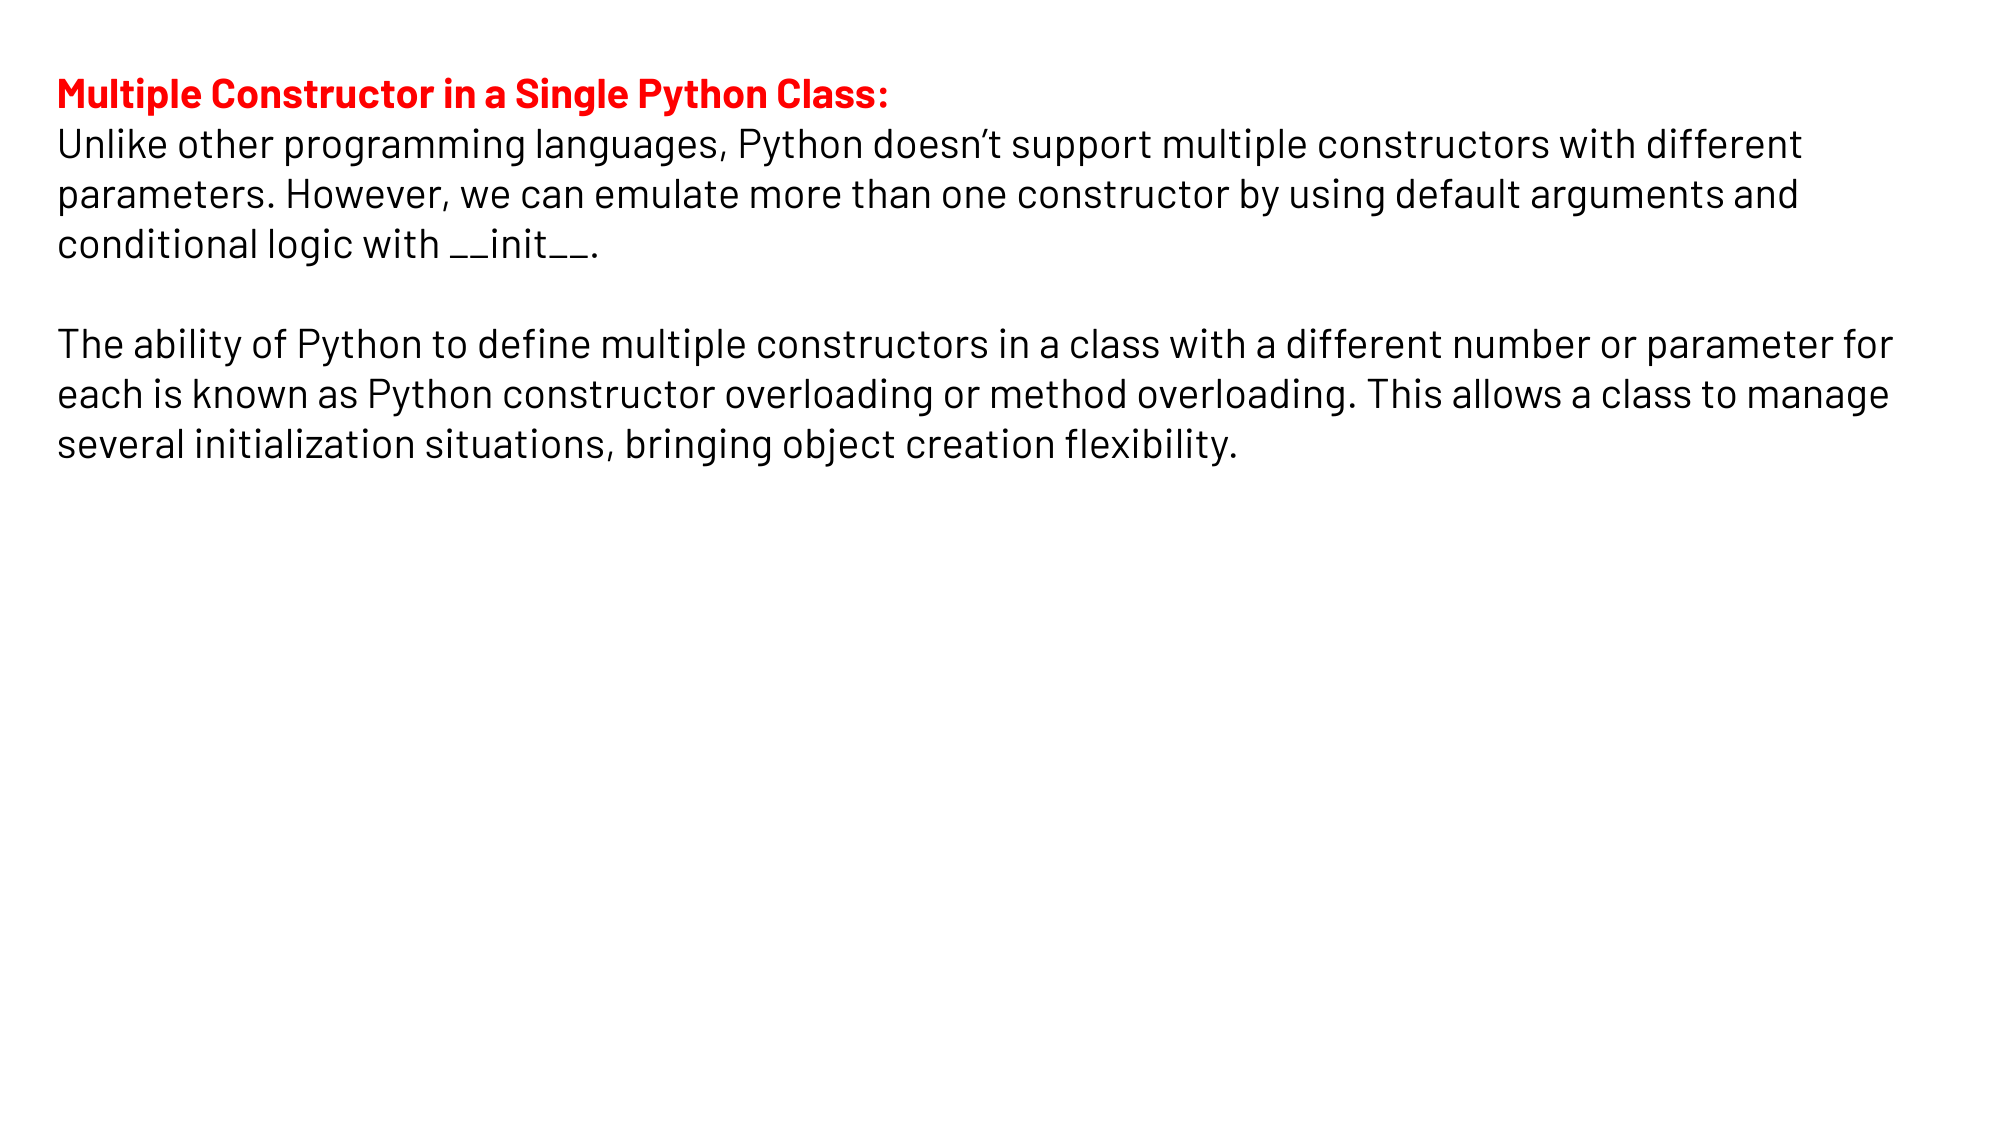

Multiple Constructor in a Single Python Class:
Unlike other programming languages, Python doesn’t support multiple constructors with different parameters. However, we can emulate more than one constructor by using default arguments and conditional logic with __init__.

The ability of Python to define multiple constructors in a class with a different number or parameter for each is known as Python constructor overloading or method overloading. This allows a class to manage several initialization situations, bringing object creation flexibility.